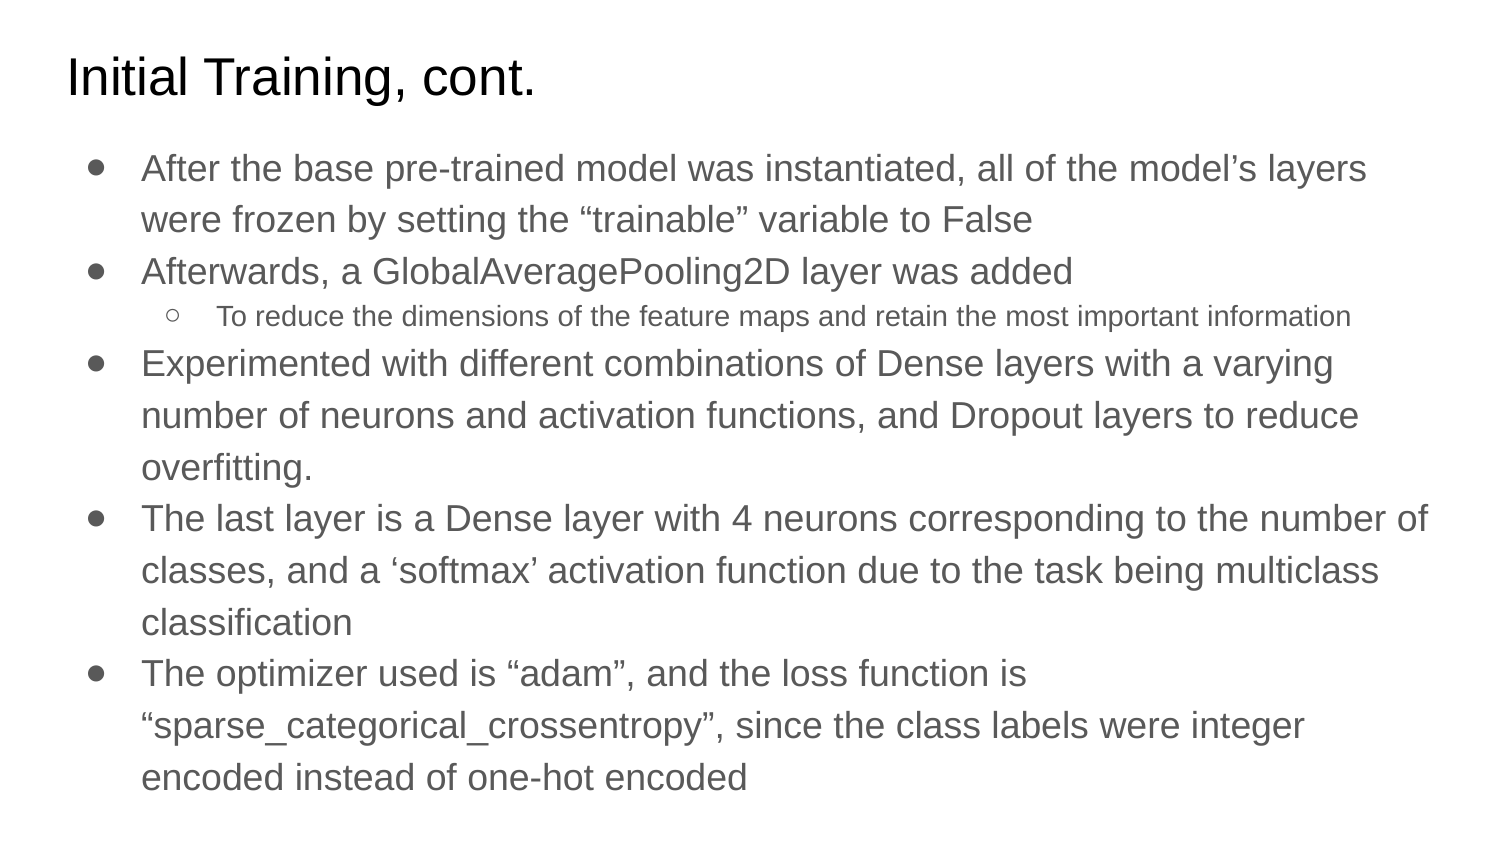

# Initial Training, cont.
After the base pre-trained model was instantiated, all of the model’s layers were frozen by setting the “trainable” variable to False
Afterwards, a GlobalAveragePooling2D layer was added
To reduce the dimensions of the feature maps and retain the most important information
Experimented with different combinations of Dense layers with a varying number of neurons and activation functions, and Dropout layers to reduce overfitting.
The last layer is a Dense layer with 4 neurons corresponding to the number of classes, and a ‘softmax’ activation function due to the task being multiclass classification
The optimizer used is “adam”, and the loss function is “sparse_categorical_crossentropy”, since the class labels were integer encoded instead of one-hot encoded